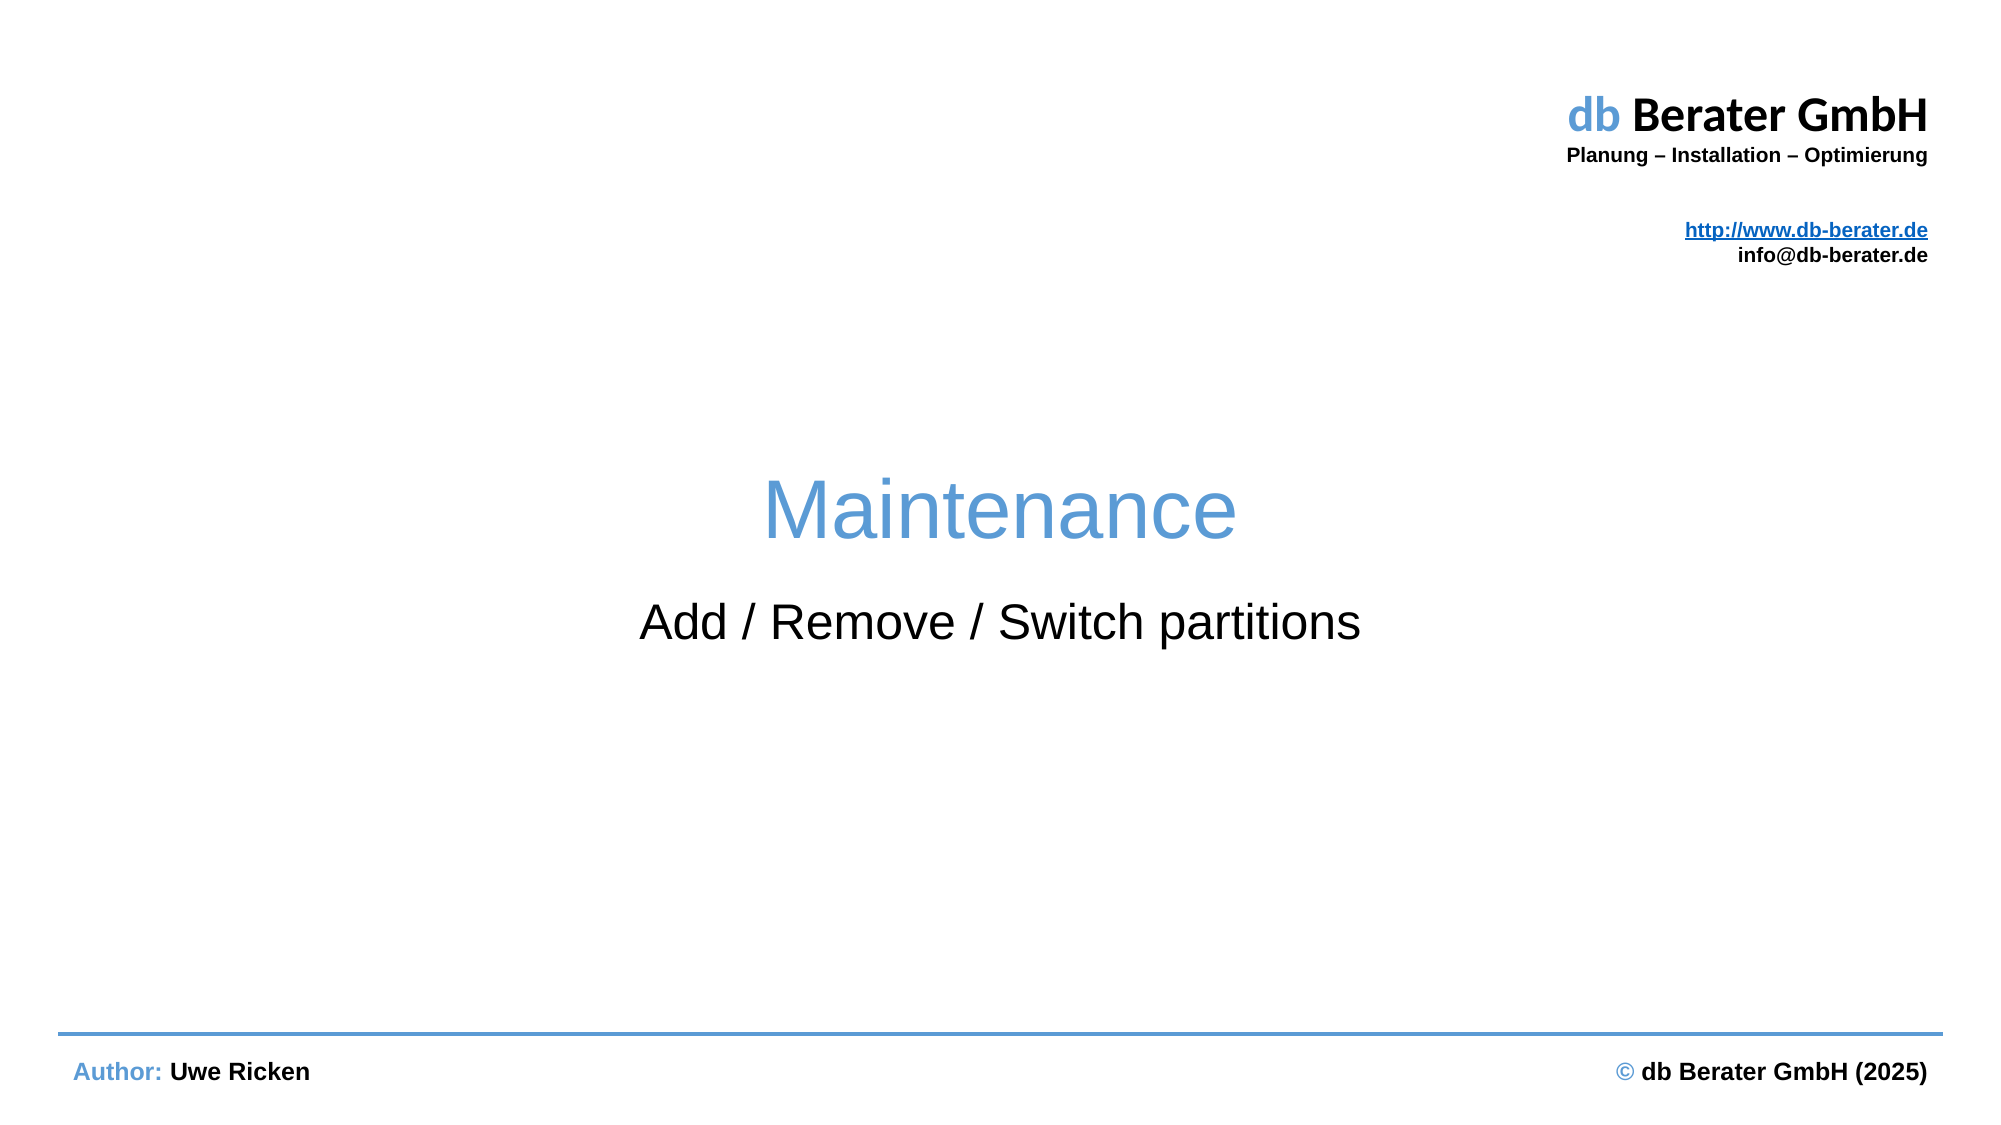

# Maintenance
Add / Remove / Switch partitions